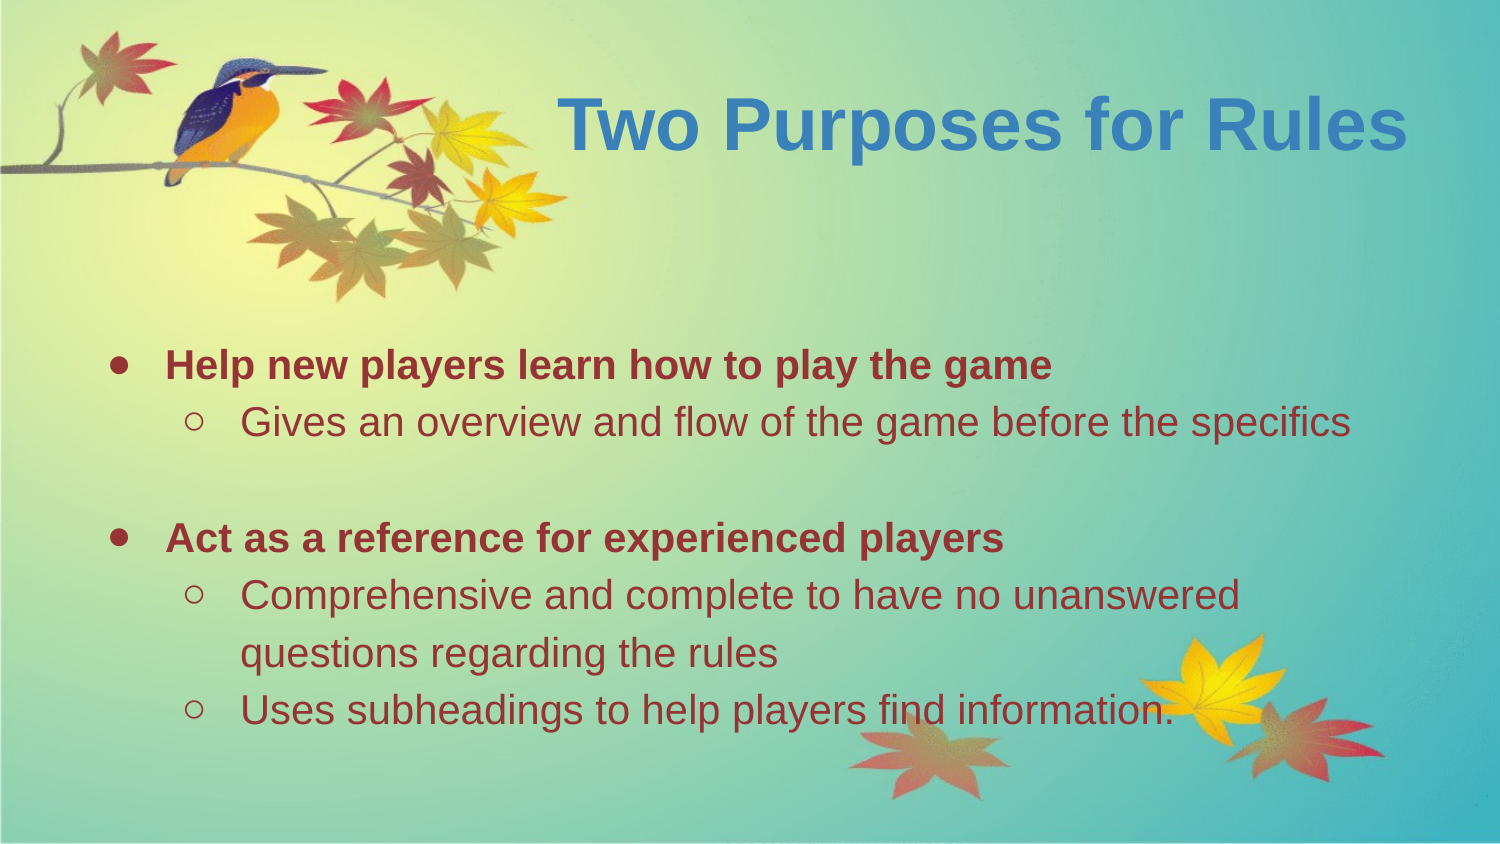

# Two Purposes for Rules
Help new players learn how to play the game
Gives an overview and flow of the game before the specifics

Act as a reference for experienced players
Comprehensive and complete to have no unanswered questions regarding the rules
Uses subheadings to help players find information.